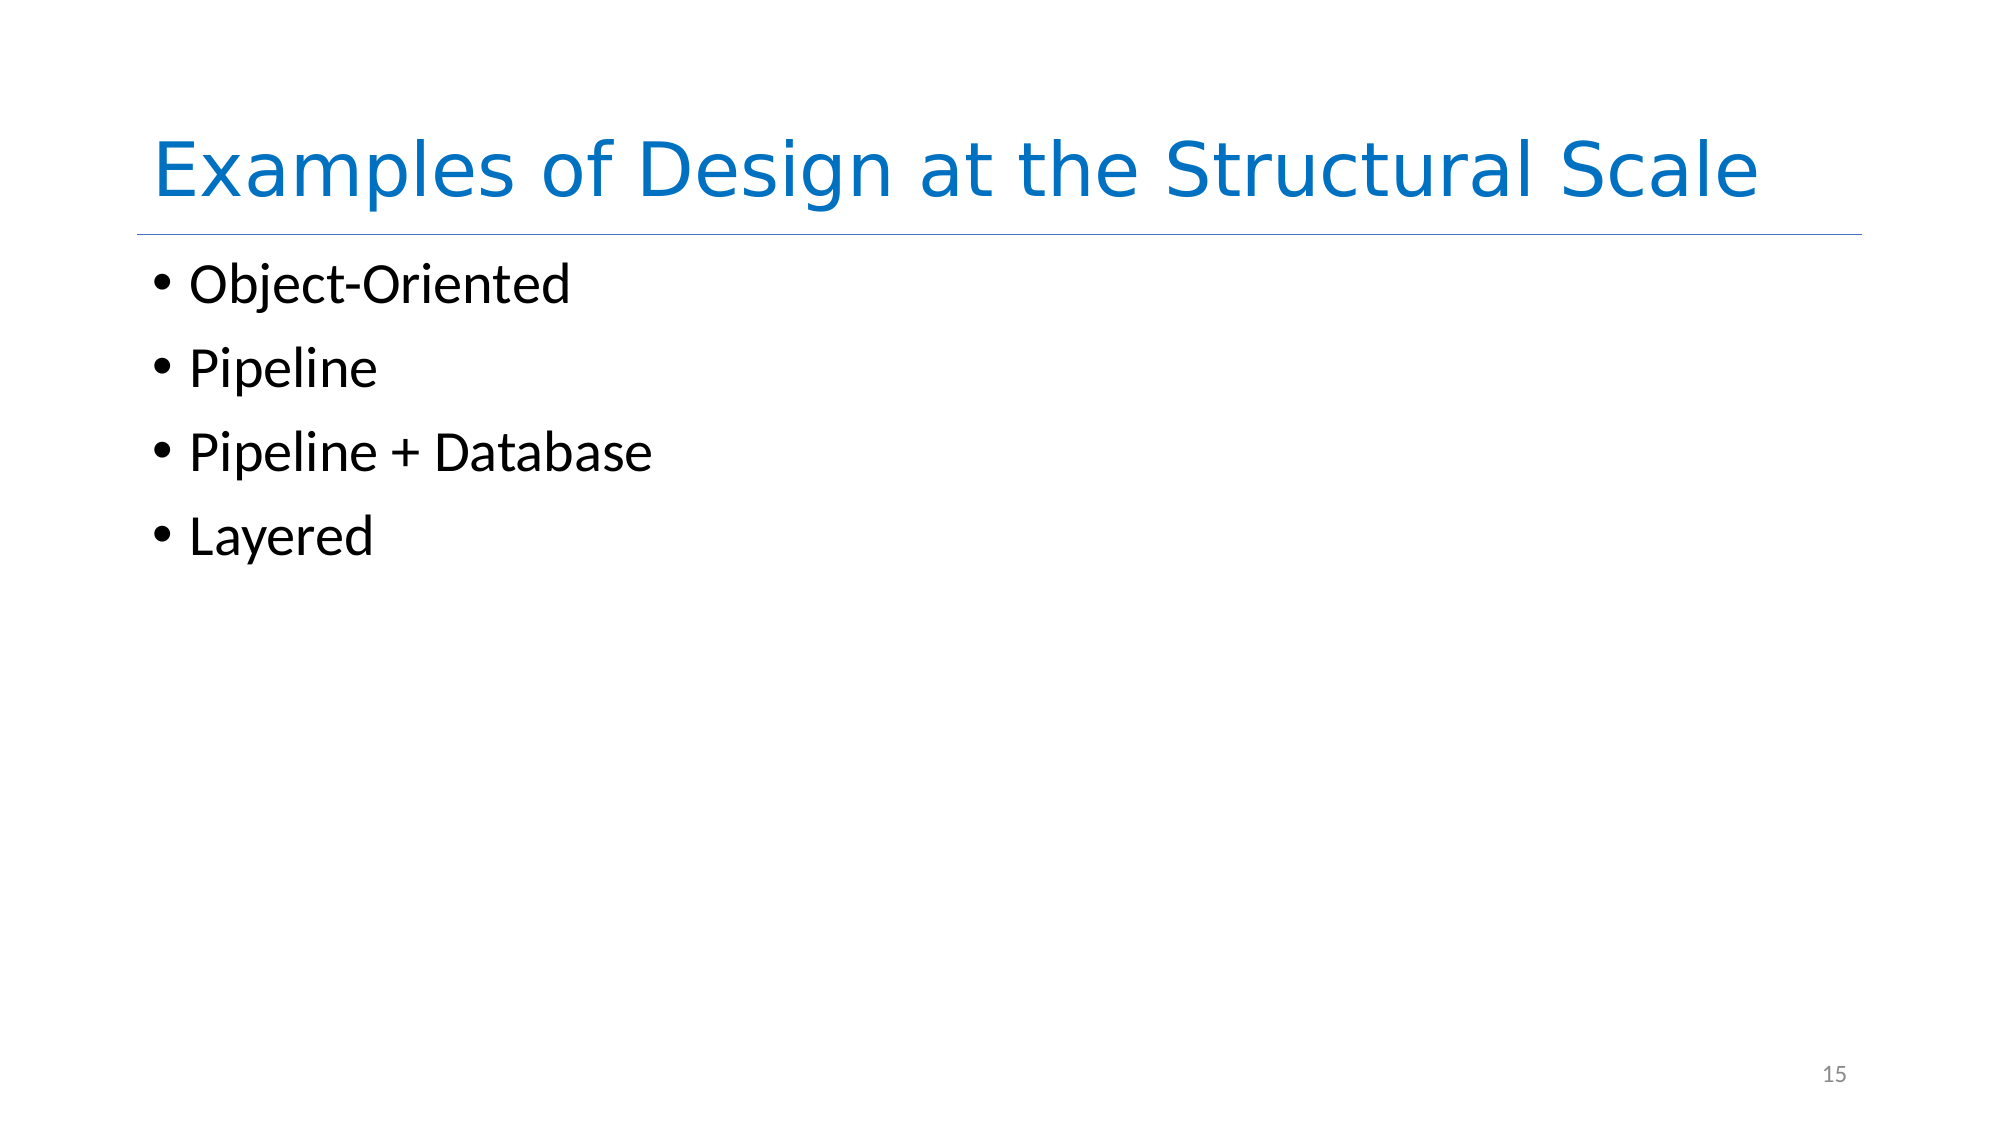

# Examples of Design at the Structural Scale
Object-Oriented
Pipeline
Pipeline + Database
Layered

15